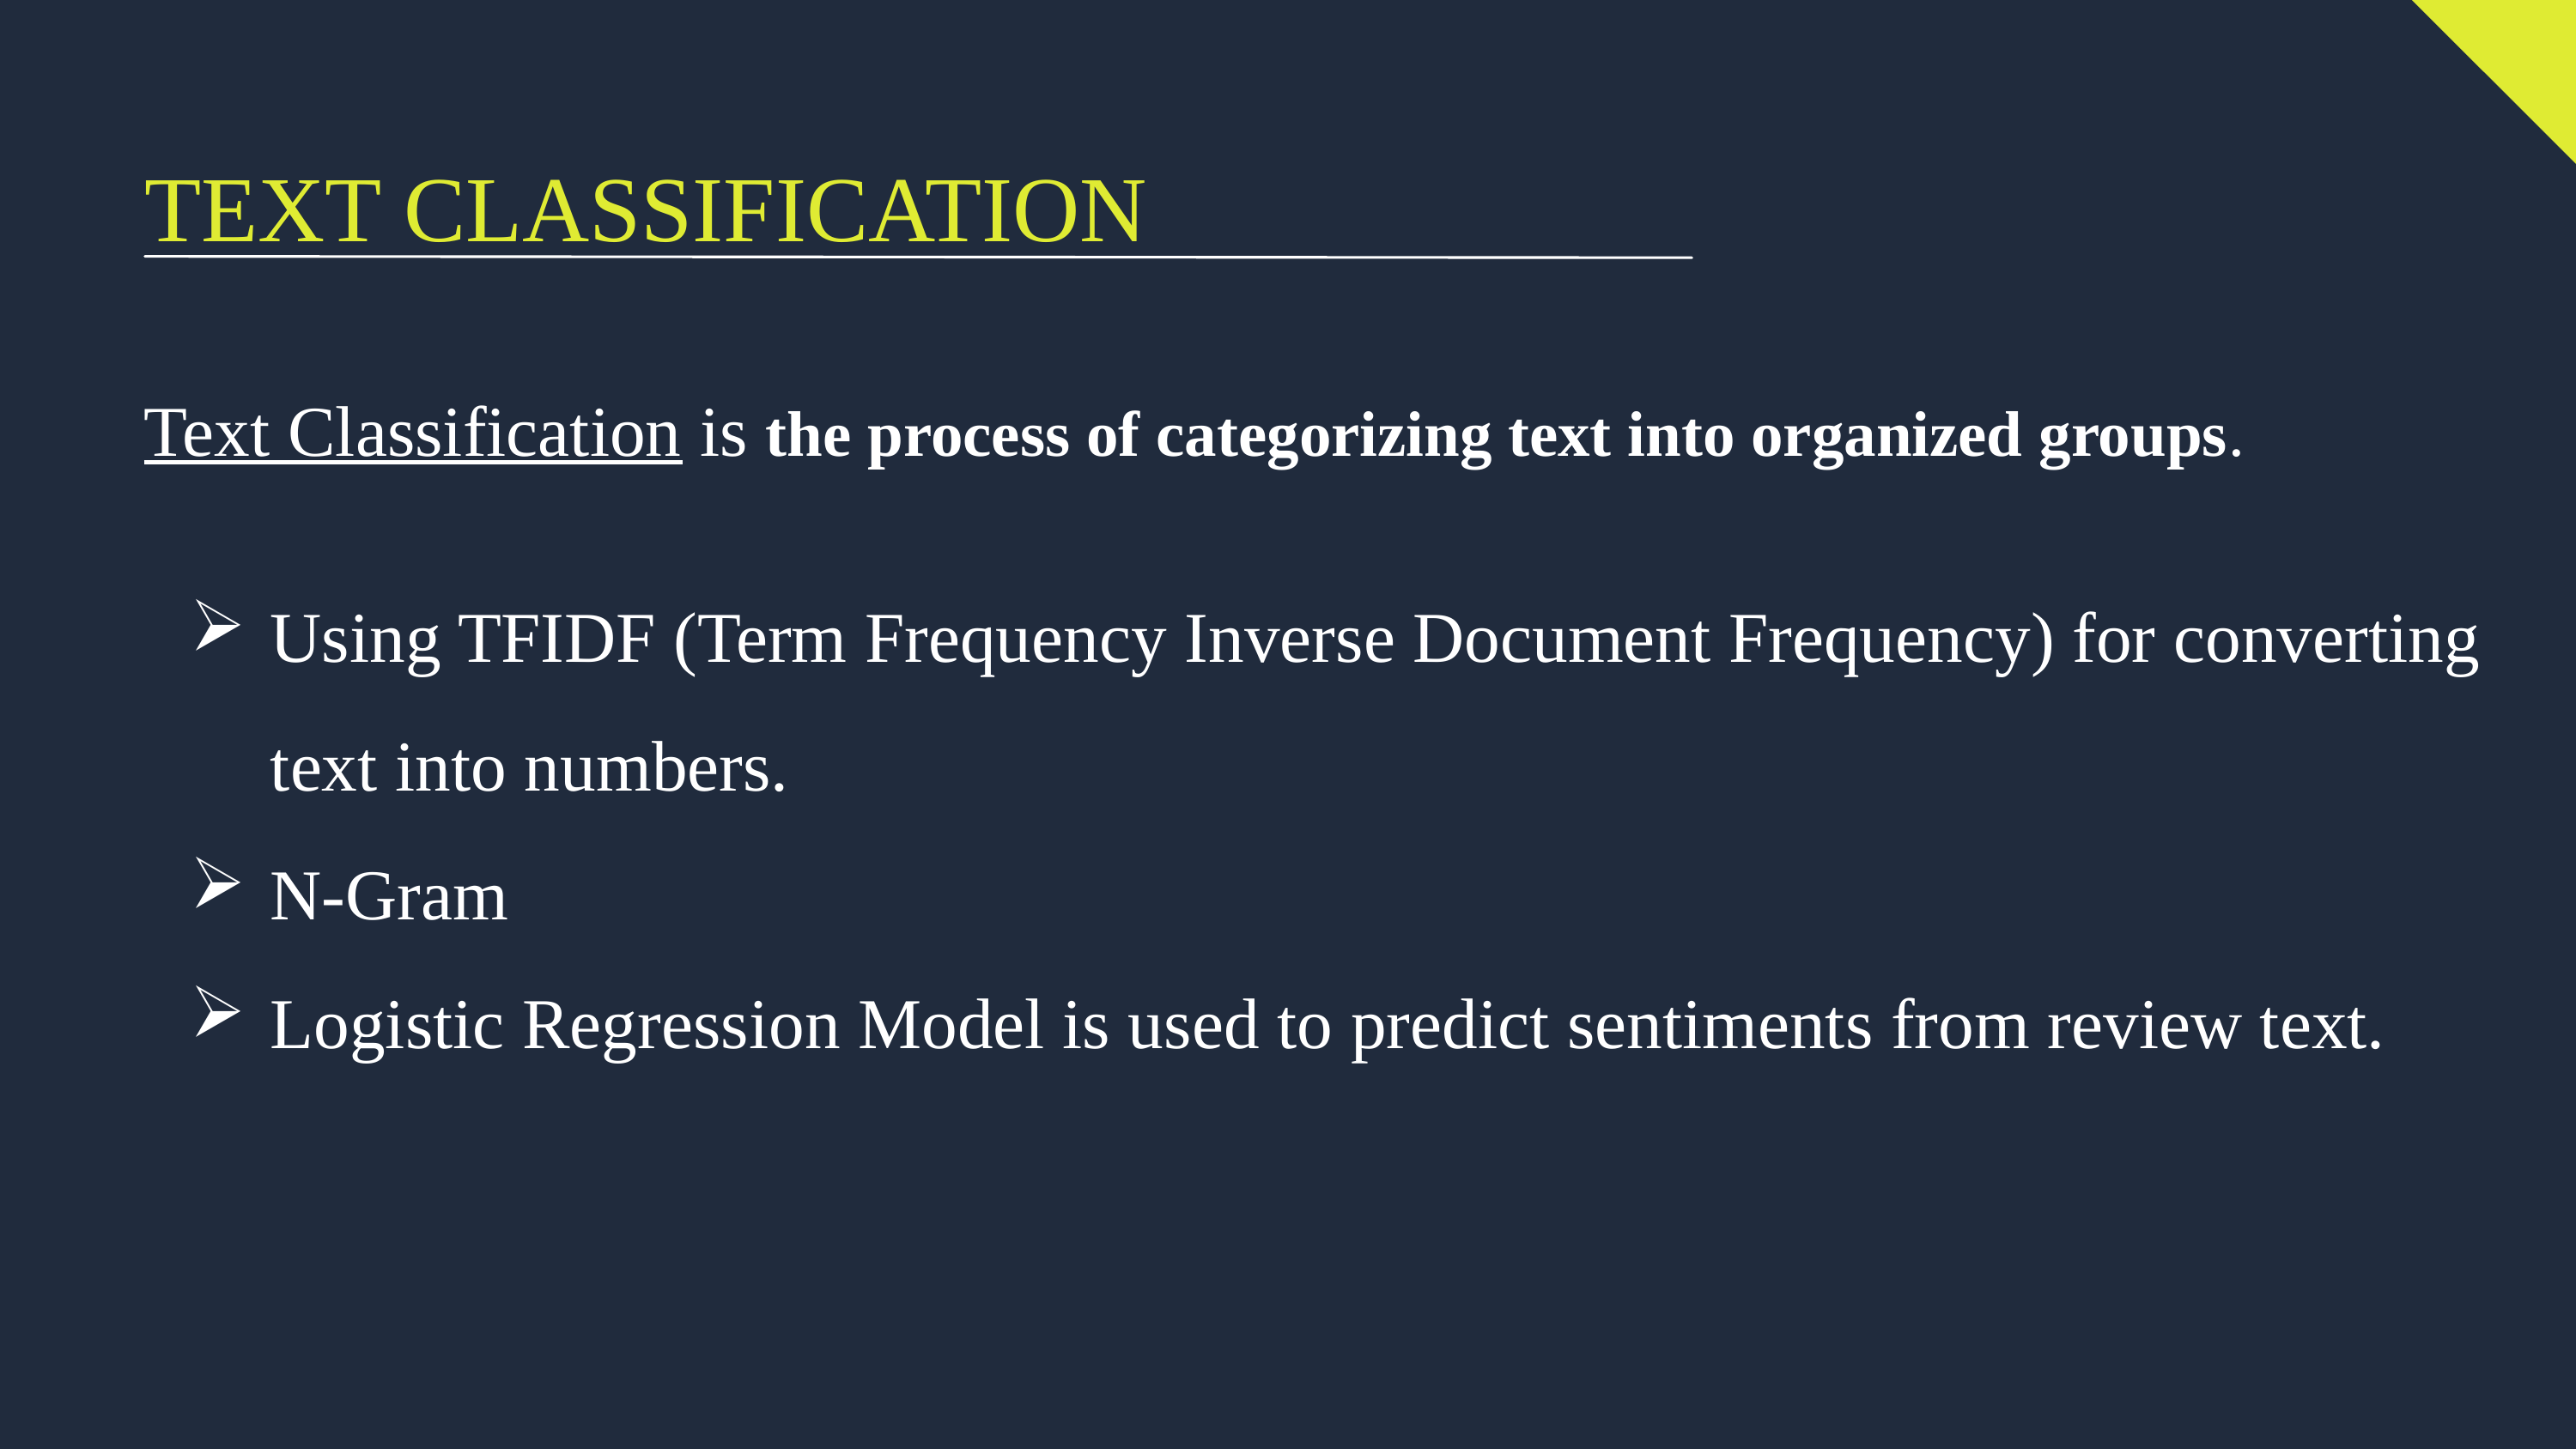

TEXT CLASSIFICATION

Text Classification is the process of categorizing text into organized groups.

Using TFIDF (Term Frequency Inverse Document Frequency) for converting text into numbers.
N-Gram
Logistic Regression Model is used to predict sentiments from review text.